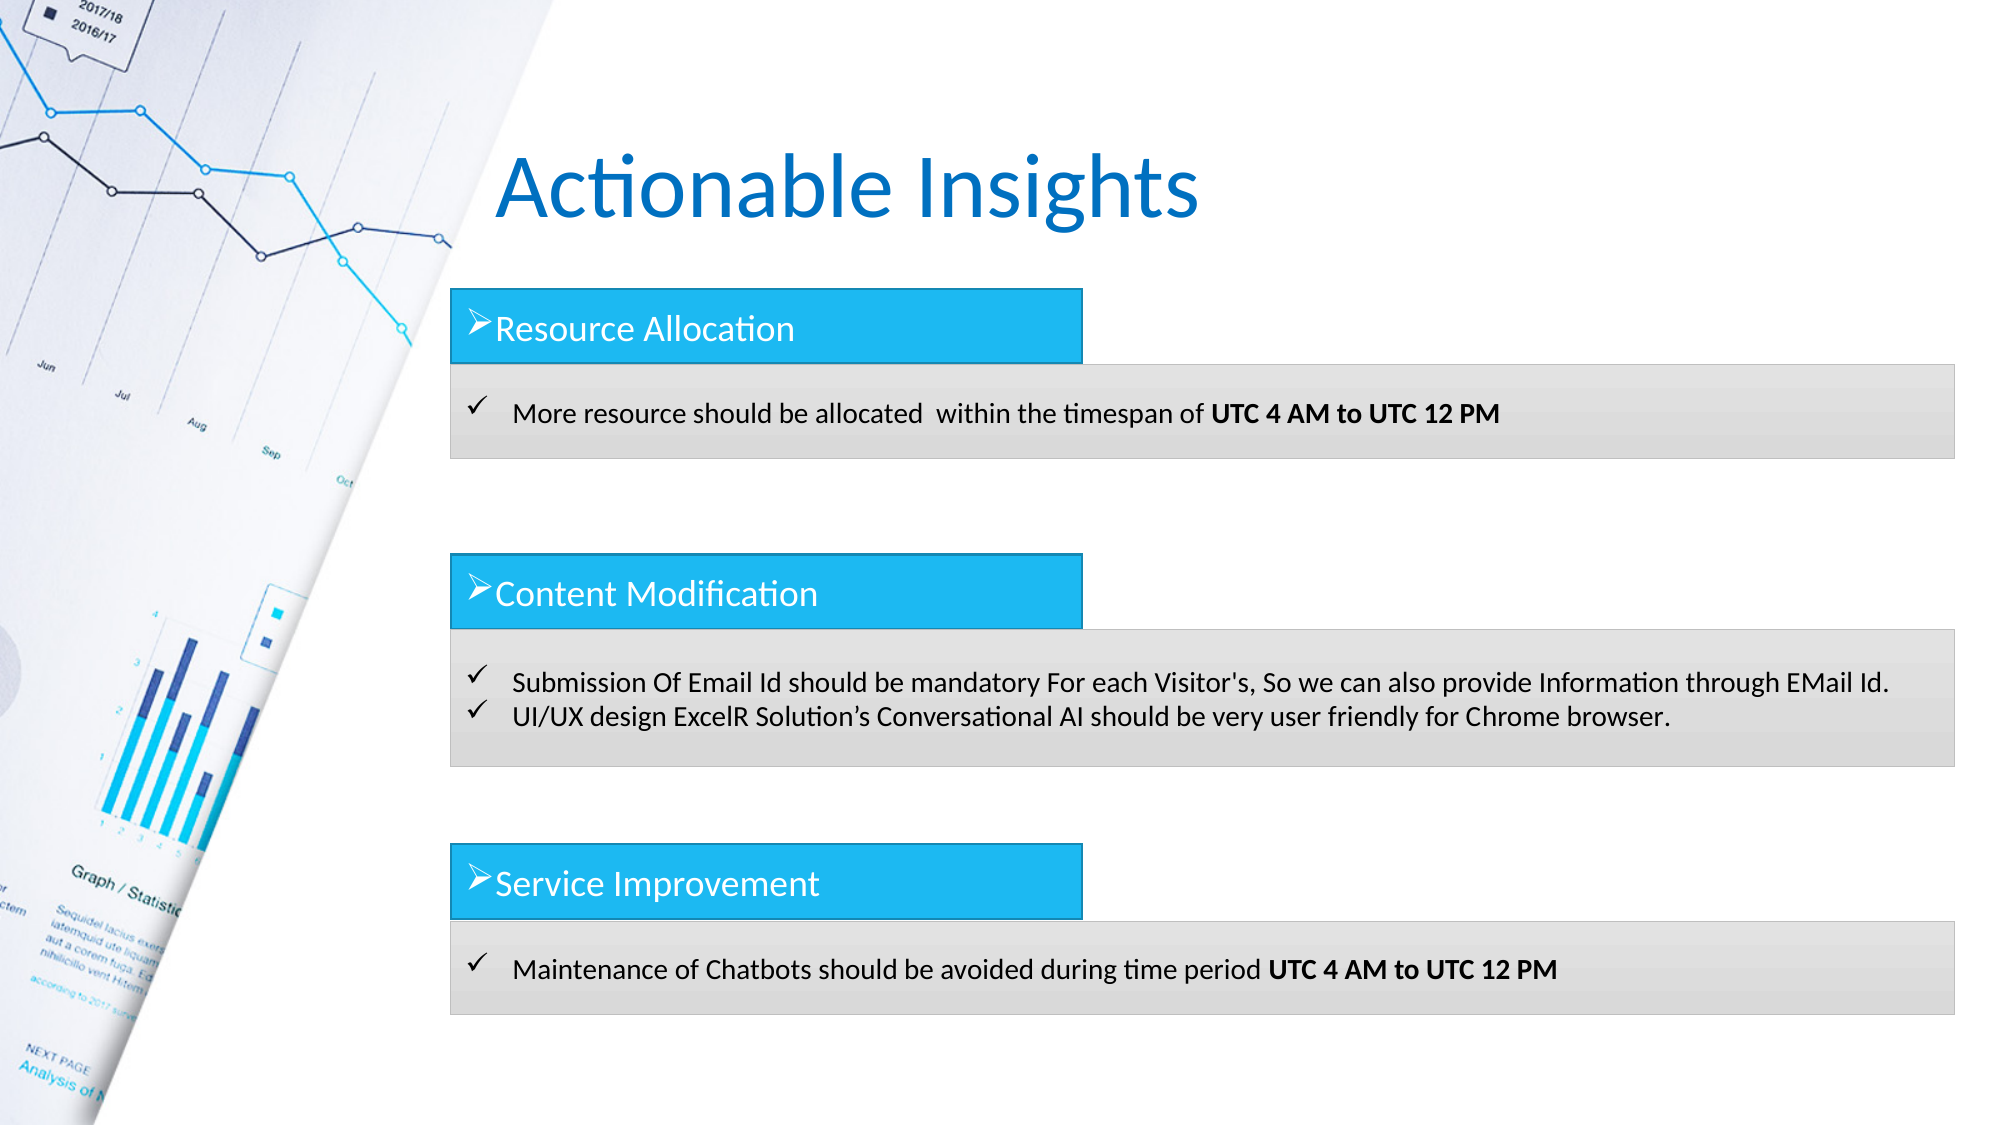

Actionable Insights
Resource Allocation
More resource should be allocated  within the timespan of UTC 4 AM to UTC 12 PM
Content Modification
Submission Of Email Id should be mandatory For each Visitor's, So we can also provide Information through EMail Id.
UI/UX design ExcelR Solution’s Conversational AI should be very user friendly for Chrome browser.
Service Improvement
Maintenance of Chatbots should be avoided during time period UTC 4 AM to UTC 12 PM